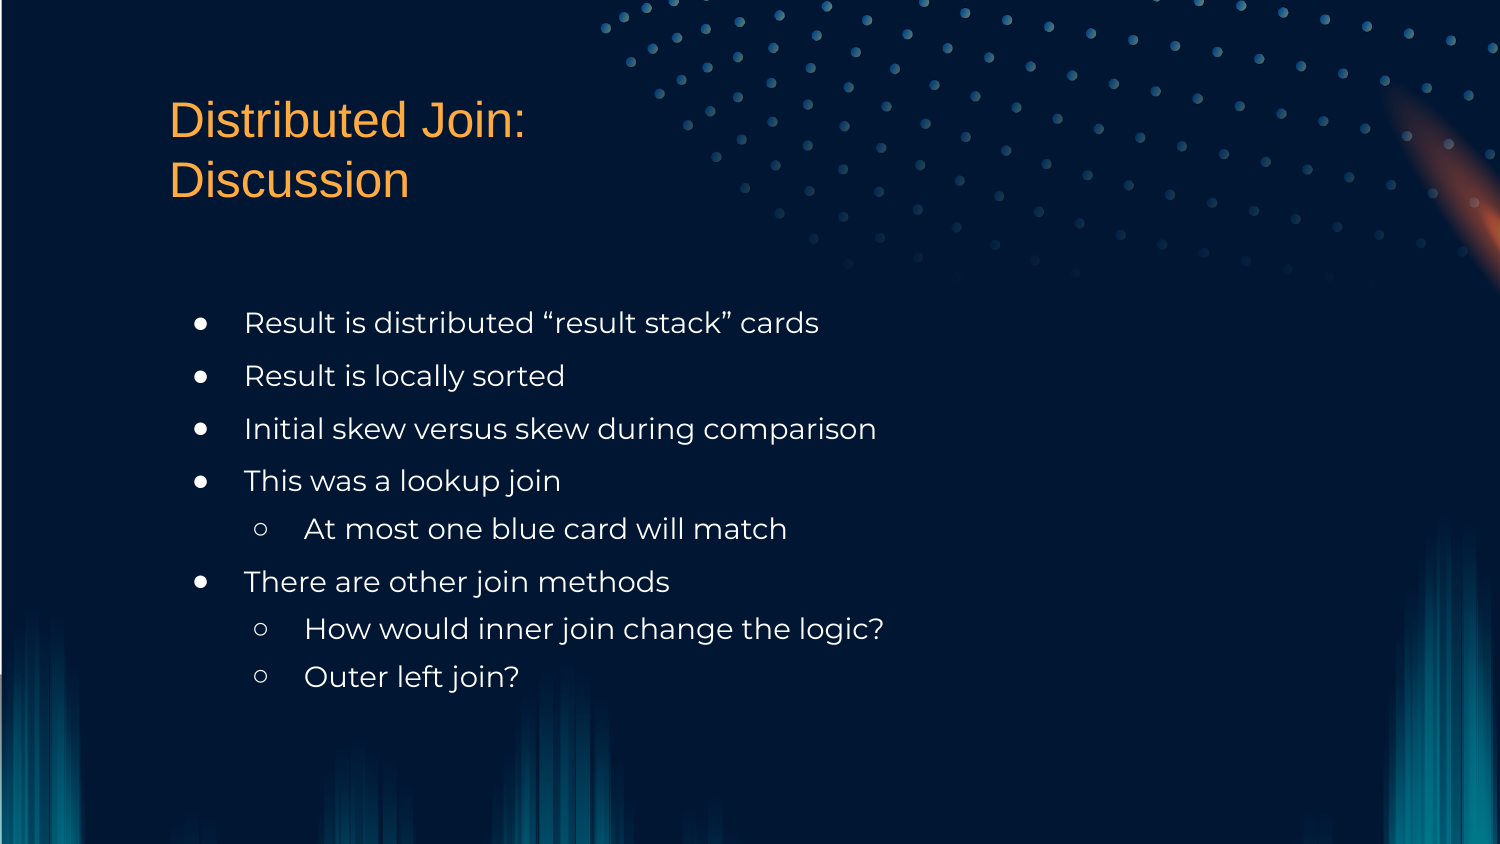

# Distributed Join: Discussion
Result is distributed “result stack” cards
Result is locally sorted
Initial skew versus skew during comparison
This was a lookup join
At most one blue card will match
There are other join methods
How would inner join change the logic?
Outer left join?